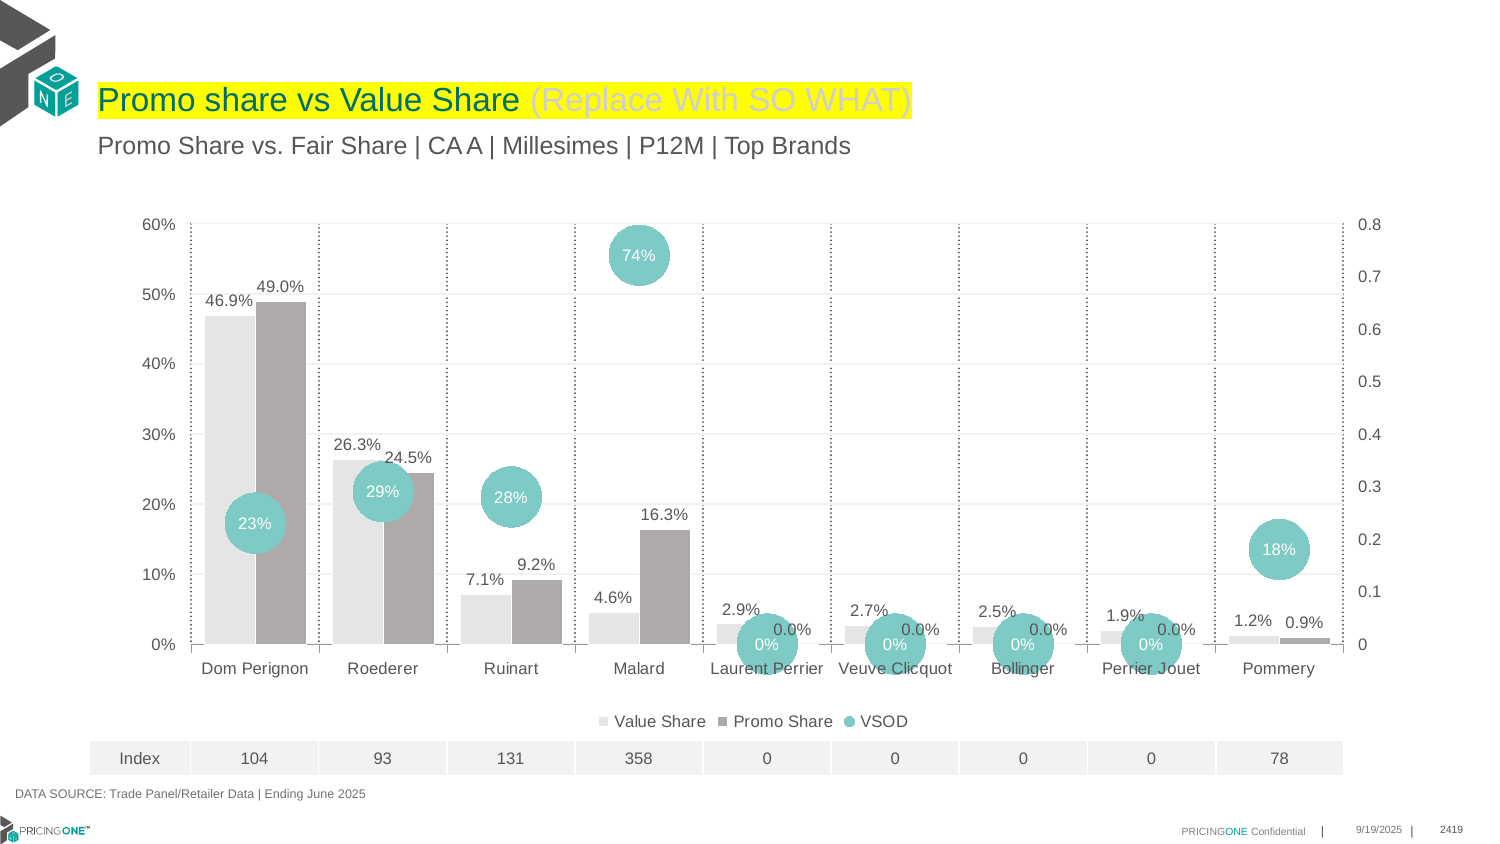

# Promo share vs Value Share (Replace With SO WHAT)
Promo Share vs. Fair Share | CA A | Millesimes | P12M | Top Brands

### Chart

| Category | Value Share | Promo Share | VSOD |
|---|---|---|---|
| Dom Perignon | 0.46920777874029573 | 0.4895499987896686 | 0.23 |
| Roederer | 0.26305680397260156 | 0.245450364309748 | 0.29 |
| Ruinart | 0.07060214713719891 | 0.09221272784488393 | 0.28 |
| Malard | 0.04562884811822351 | 0.16329791096802304 | 0.74 |
| Laurent Perrier | 0.028593573721384356 | 0.0 | 0.0 |
| Veuve Clicquot | 0.026996850205798843 | 0.0 | 0.0 |
| Bollinger | 0.025453480149118066 | 0.0 | 0.0 |
| Perrier Jouet | 0.019012262564982087 | 0.0 | 0.0 |
| Pommery | 0.012202421082958808 | 0.009488998087676406 | 0.18 |
| Index | 104 | 93 | 131 | 358 | 0 | 0 | 0 | 0 | 78 |
| --- | --- | --- | --- | --- | --- | --- | --- | --- | --- |
DATA SOURCE: Trade Panel/Retailer Data | Ending June 2025

9/19/2025
2419